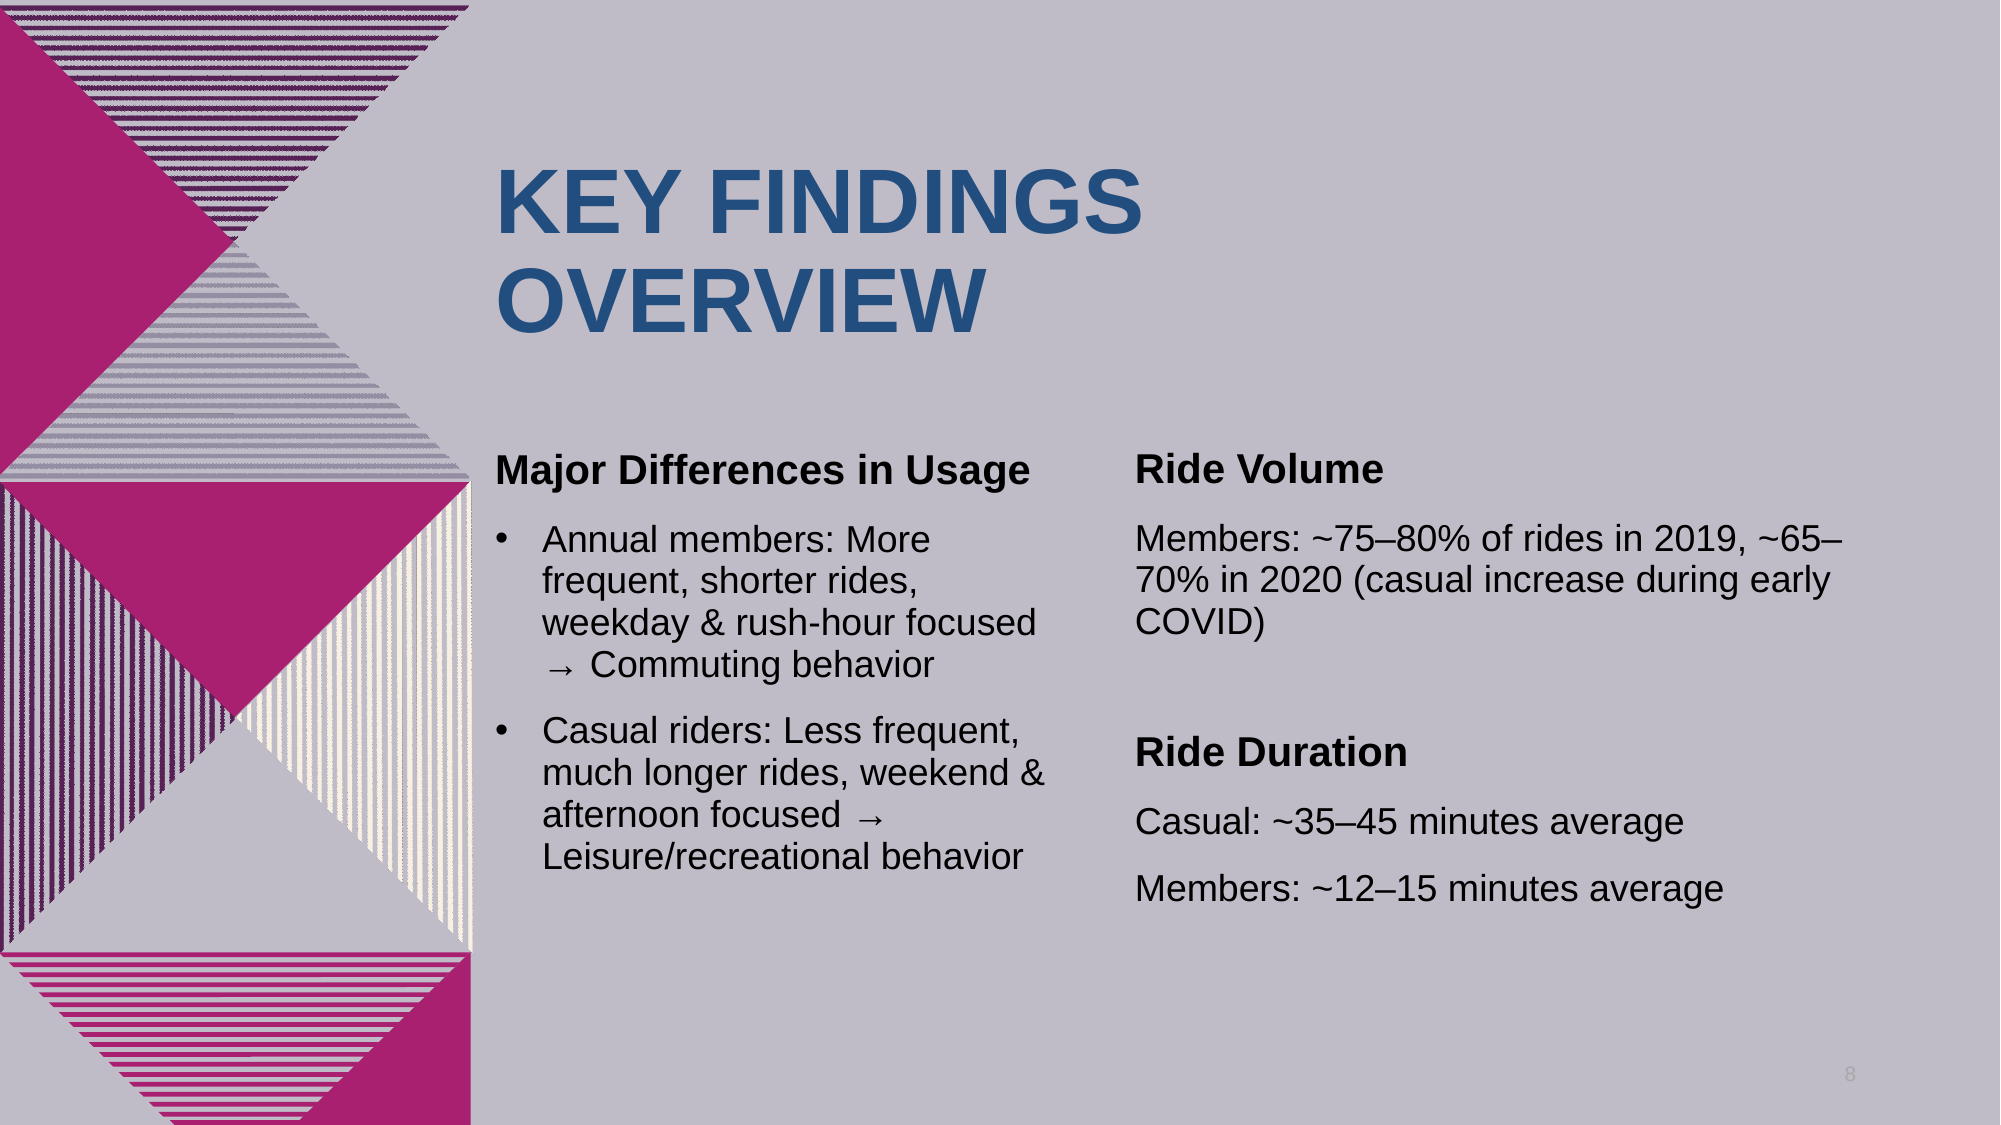

# Key Findings Overview
Ride Volume
Members: ~75–80% of rides in 2019, ~65–70% in 2020 (casual increase during early COVID)

Ride Duration
Casual: ~35–45 minutes average
Members: ~12–15 minutes average

Major Differences in Usage
Annual members: More frequent, shorter rides, weekday & rush-hour focused → Commuting behavior
Casual riders: Less frequent, much longer rides, weekend & afternoon focused → Leisure/recreational behavior

8